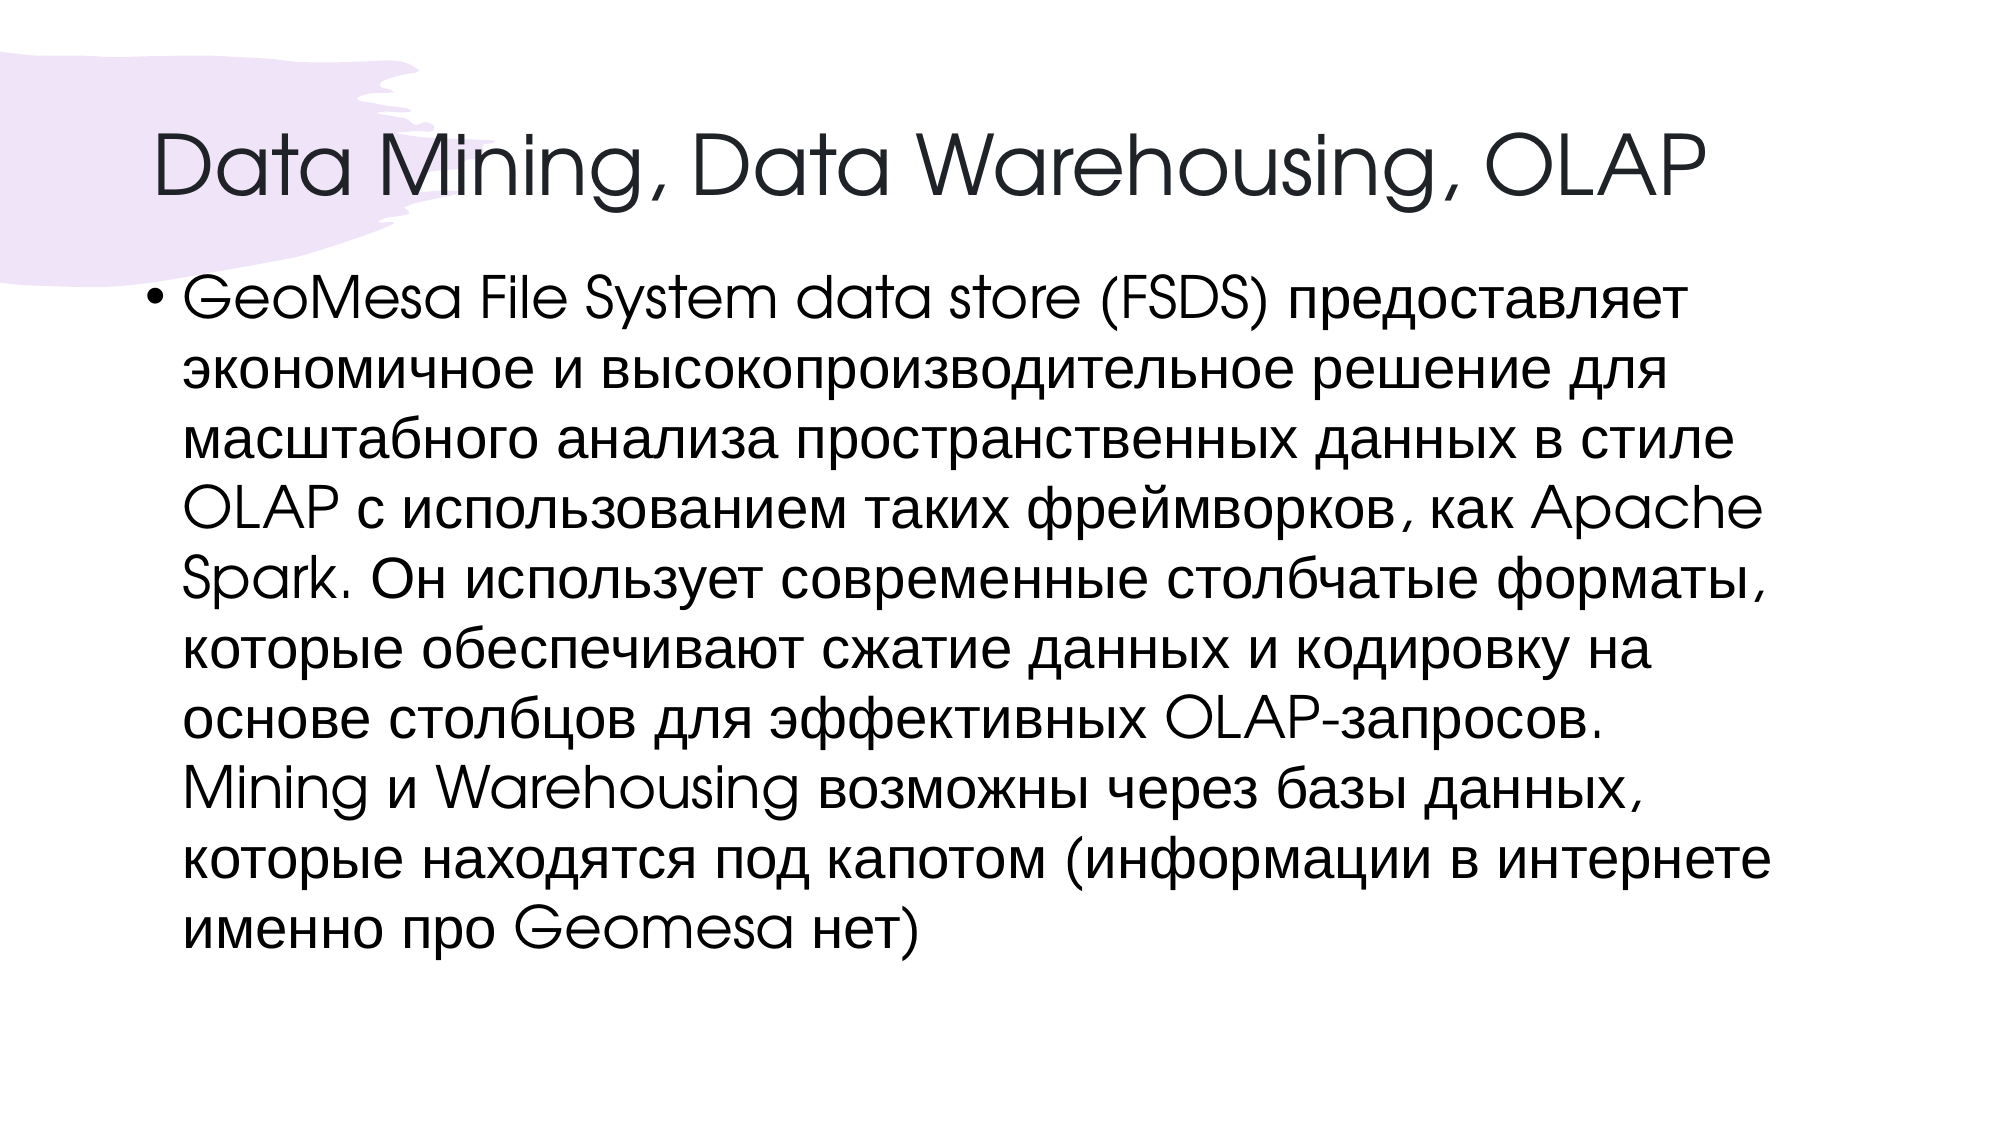

# Data Mining, Data Warehousing, OLAP
GeoMesa File System data store (FSDS) предоставляет экономичное и высокопроизводительное решение для масштабного анализа пространственных данных в стиле OLAP с использованием таких фреймворков, как Apache Spark. Он использует современные столбчатые форматы, которые обеспечивают сжатие данных и кодировку на основе столбцов для эффективных OLAP-запросов.
Mining и Warehousing возможны через базы данных, которые находятся под капотом (информации в интернете именно про Geomesa нет)